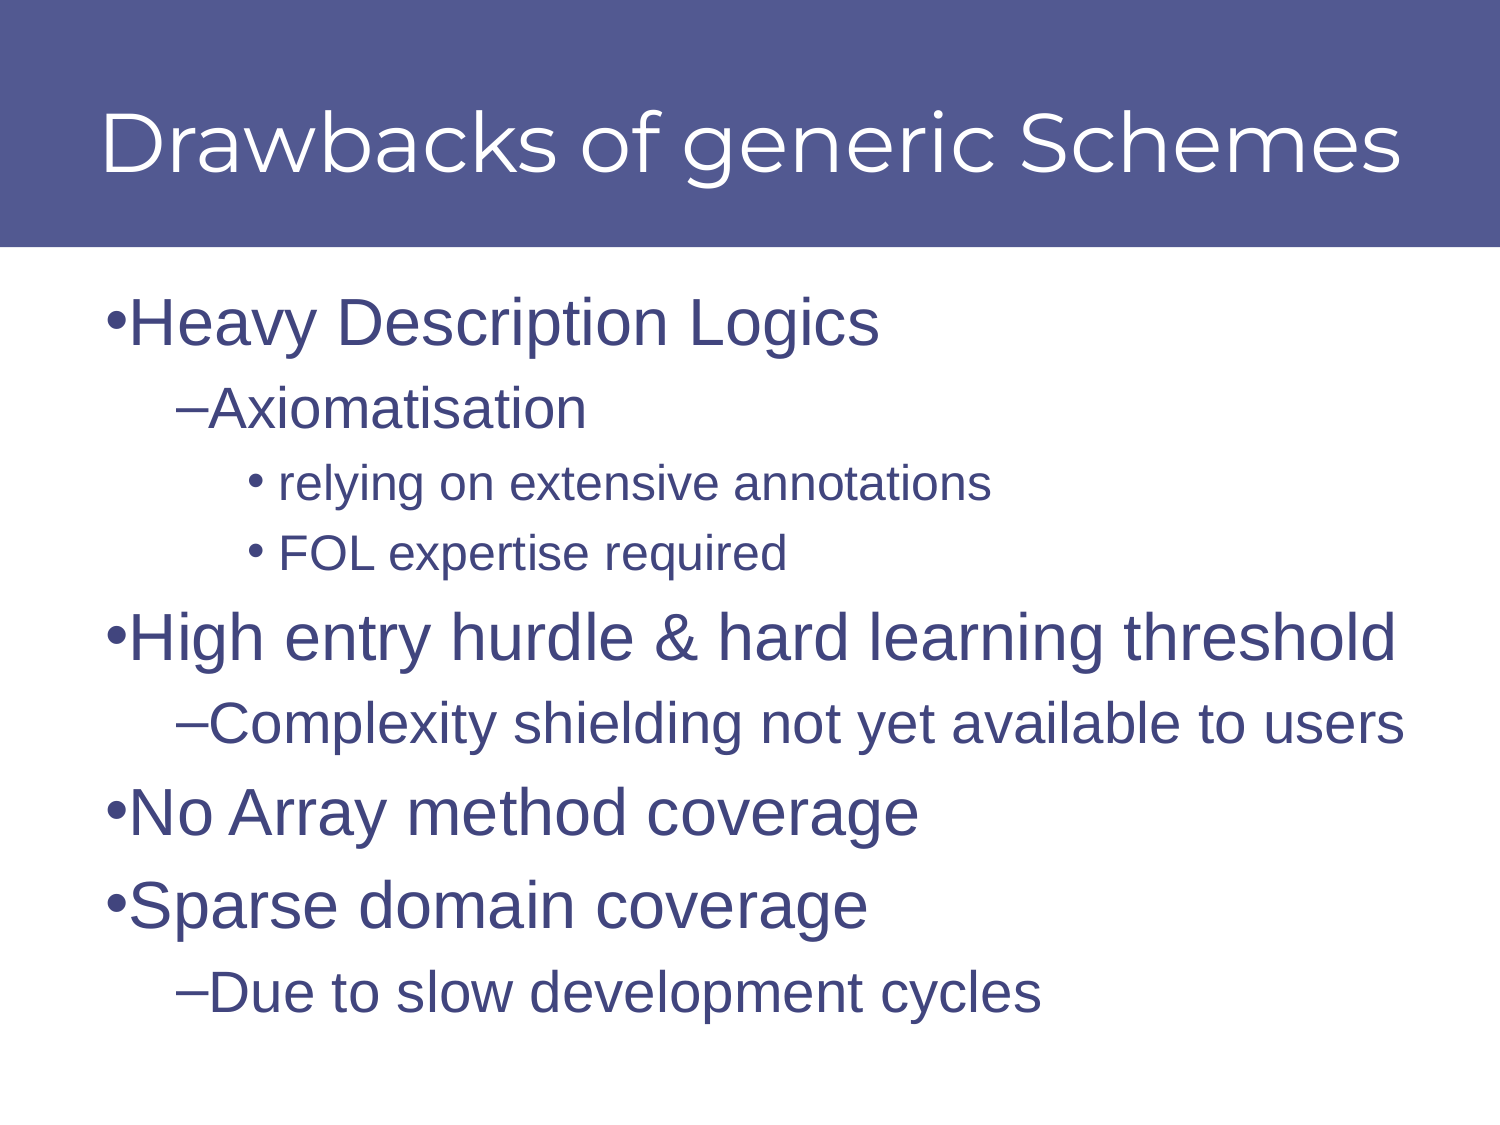

# Drawbacks of generic Schemes
Heavy Description Logics
Axiomatisation
 relying on extensive annotations
 FOL expertise required
High entry hurdle & hard learning threshold
Complexity shielding not yet available to users
No Array method coverage
Sparse domain coverage
Due to slow development cycles